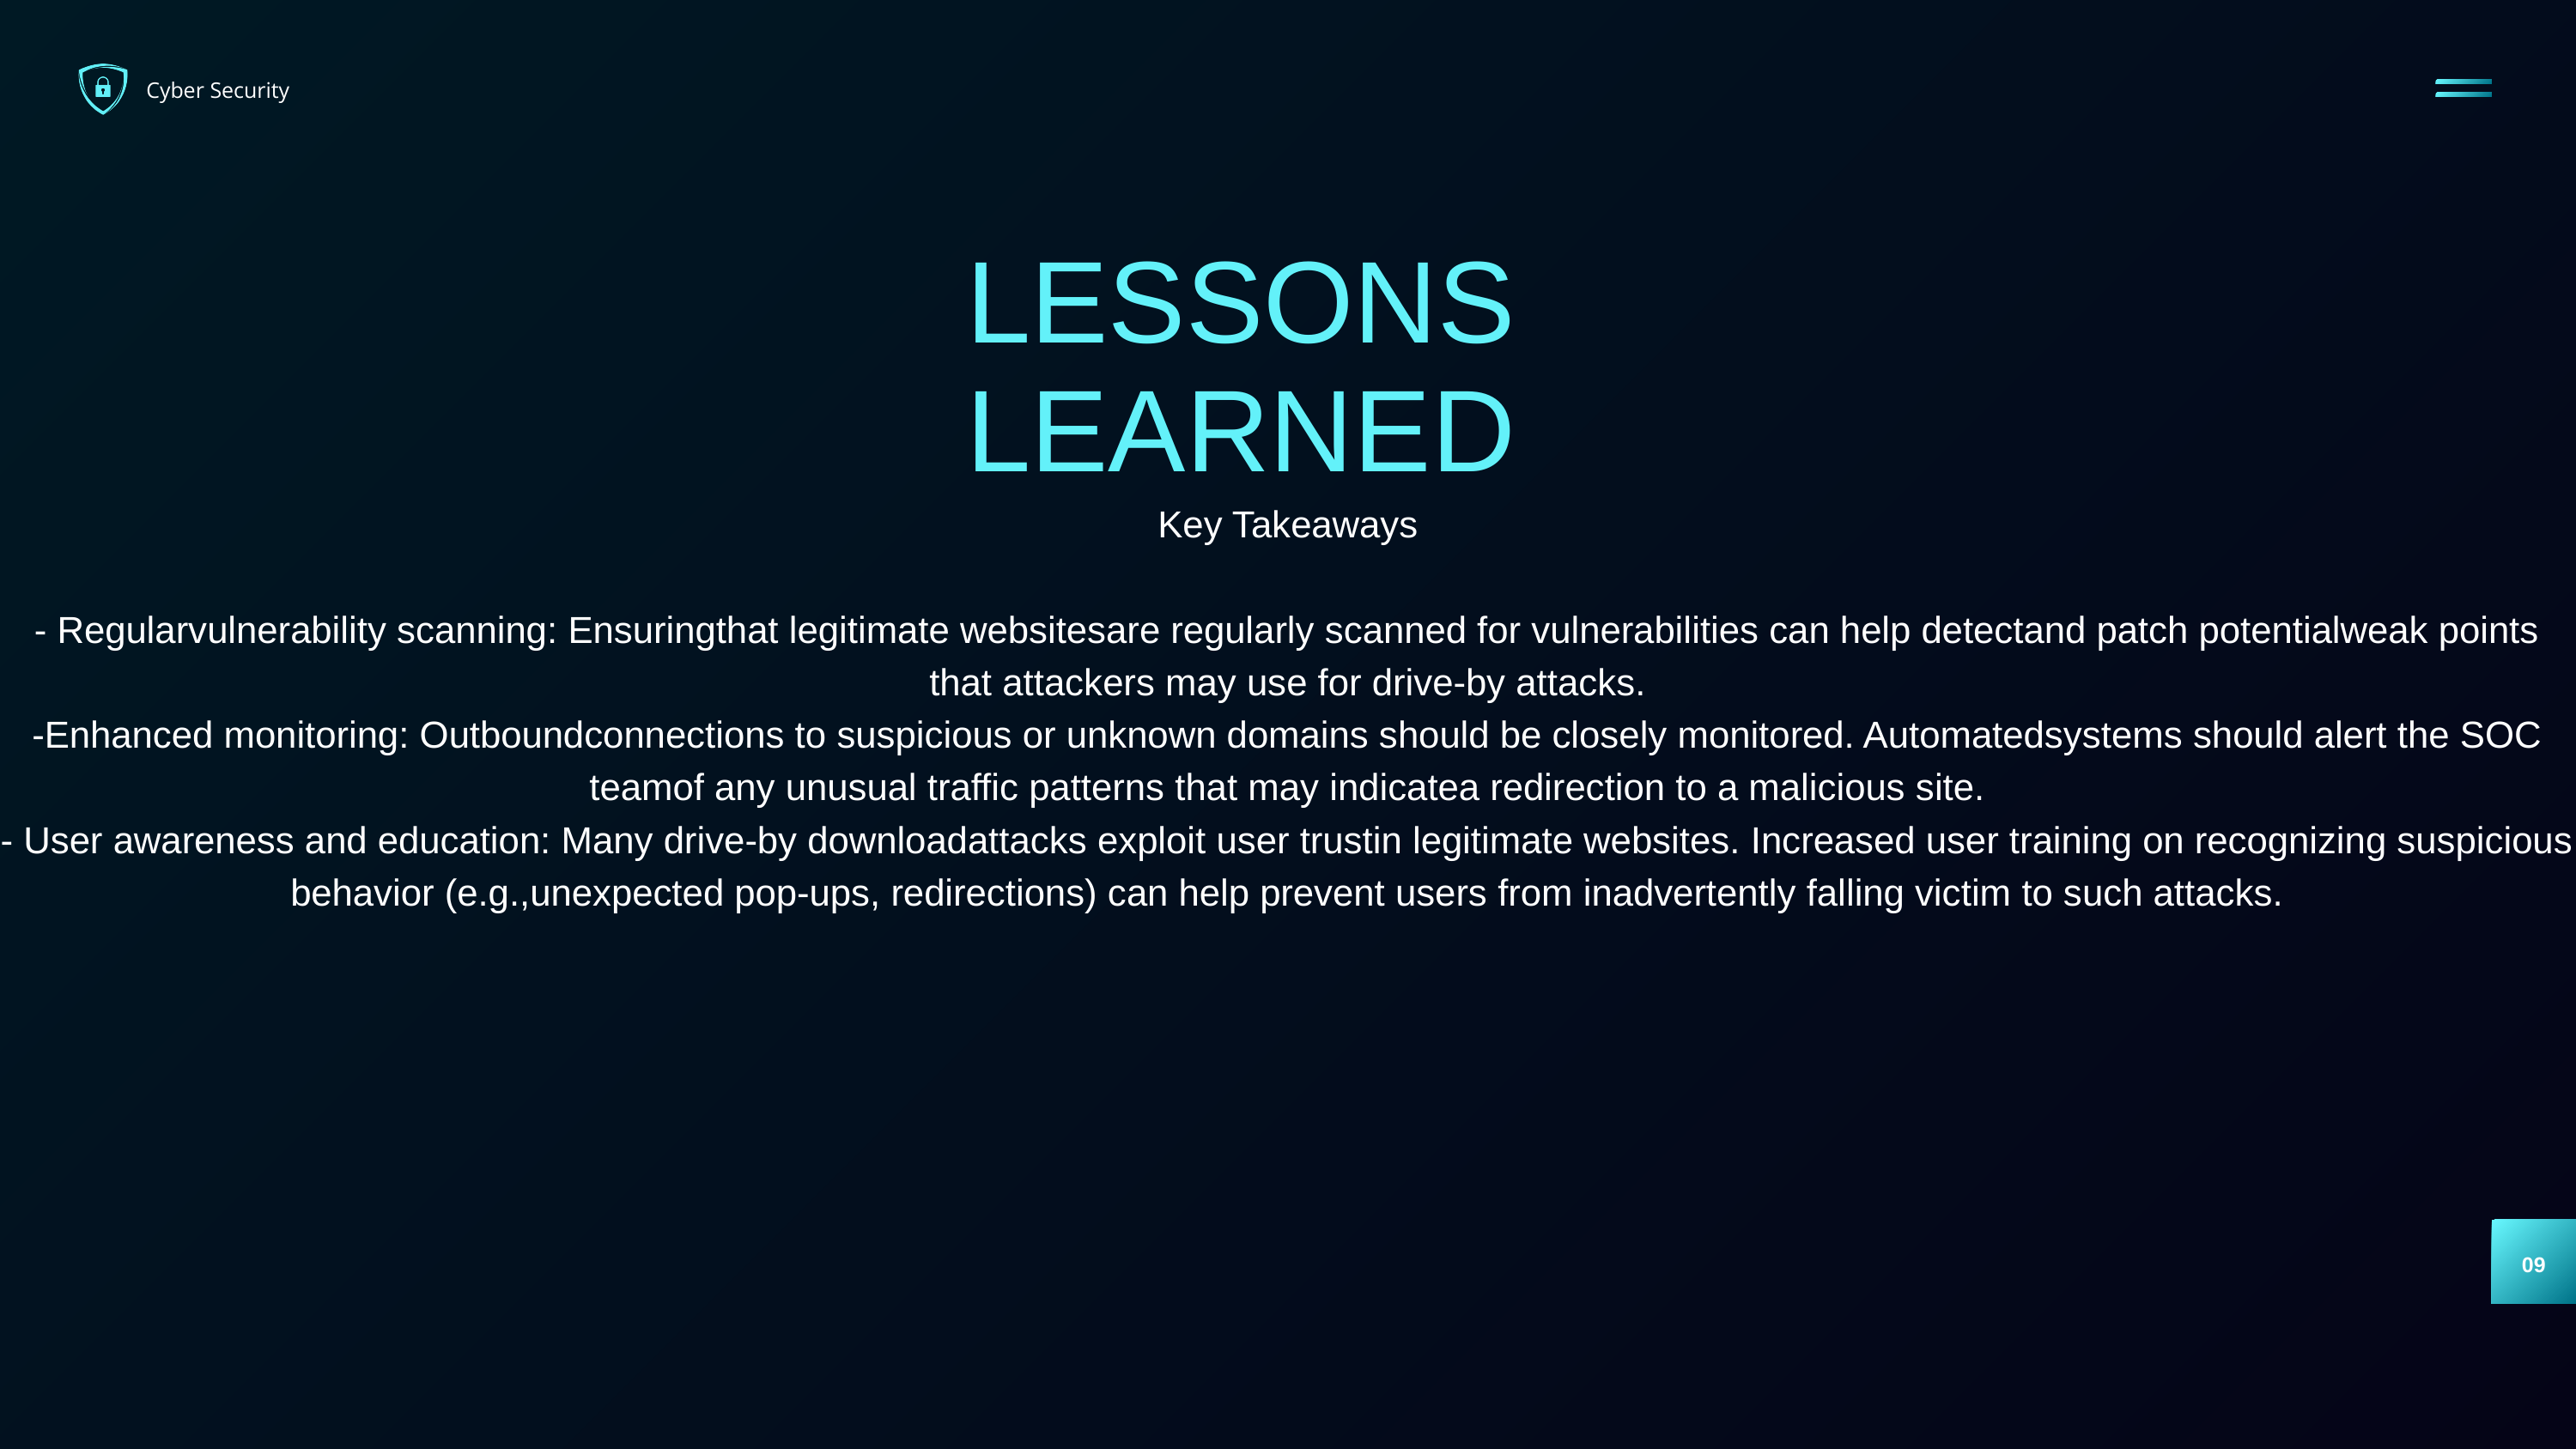

Cyber Security

LESSONS LEARNED

Key Takeaways

- Regularvulnerability scanning: Ensuringthat legitimate websitesare regularly scanned for vulnerabilities can help detectand patch potentialweak points that attackers may use for drive-by attacks.
-Enhanced monitoring: Outboundconnections to suspicious or unknown domains should be closely monitored. Automatedsystems should alert the SOC teamof any unusual traffic patterns that may indicatea redirection to a malicious site.
- User awareness and education: Many drive-by downloadattacks exploit user trustin legitimate websites. Increased user training on recognizing suspicious behavior (e.g.,unexpected pop-ups, redirections) can help prevent users from inadvertently falling victim to such attacks.

09